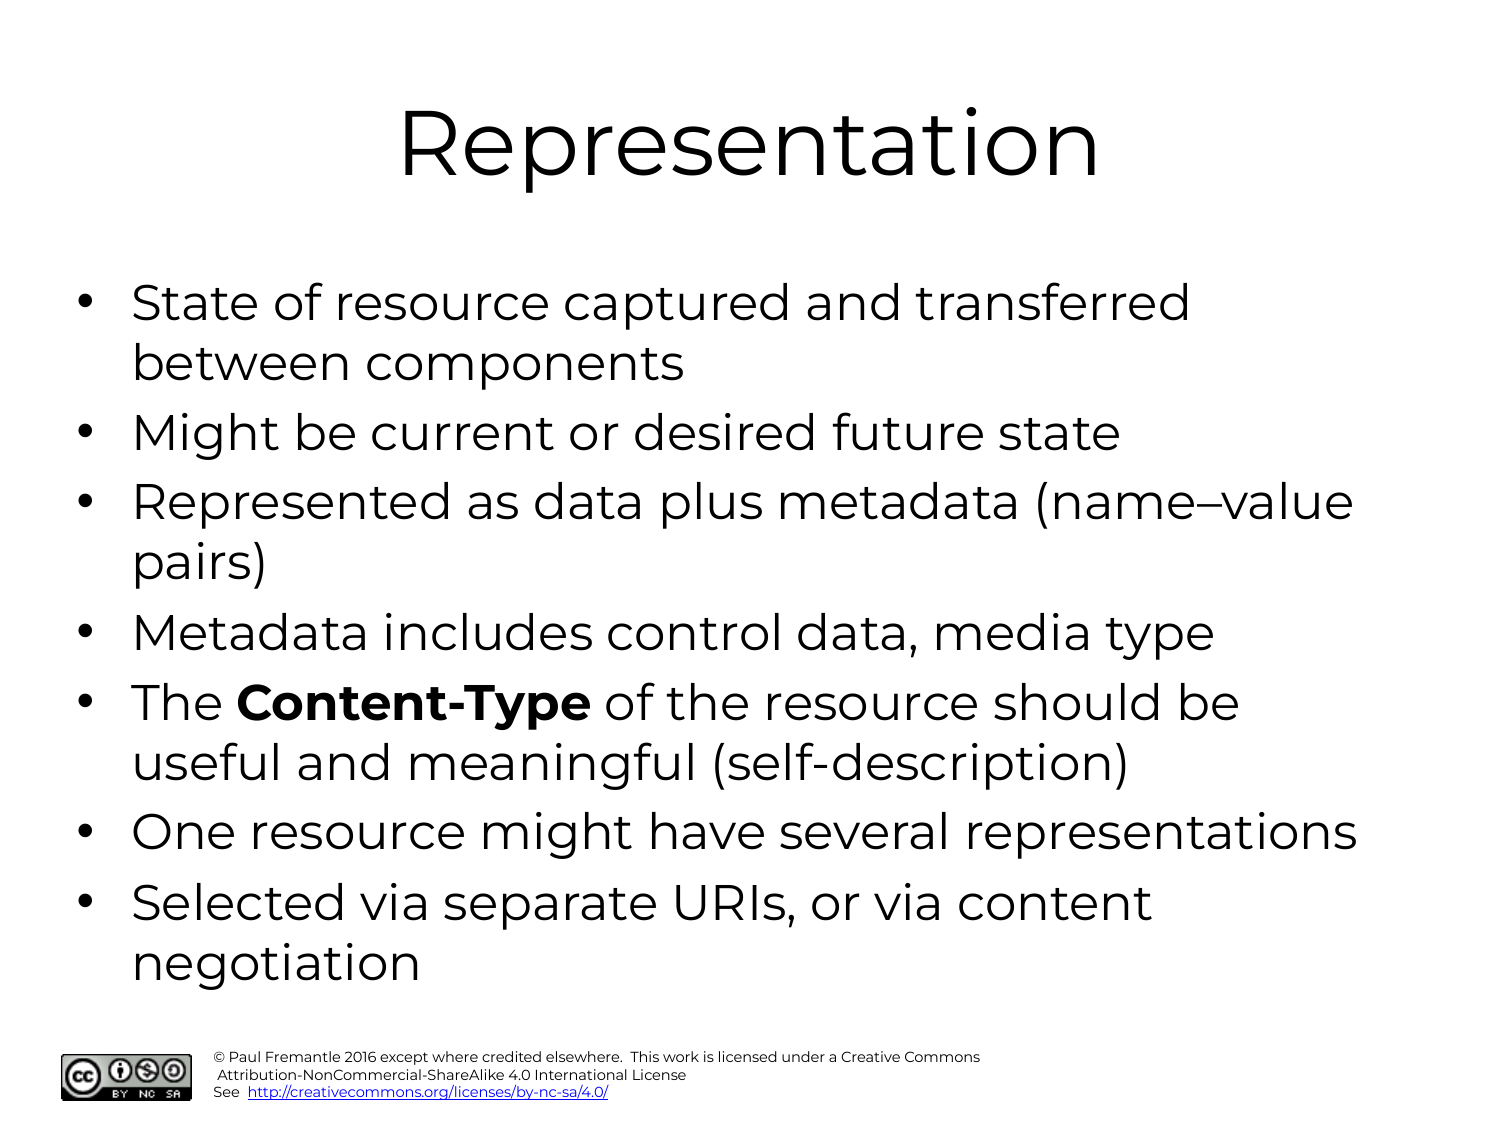

# Representation
State of resource captured and transferred between components
Might be current or desired future state
Represented as data plus metadata (name–value pairs)
Metadata includes control data, media type
The Content-Type of the resource should be useful and meaningful (self-description)
One resource might have several representations
Selected via separate URIs, or via content negotiation